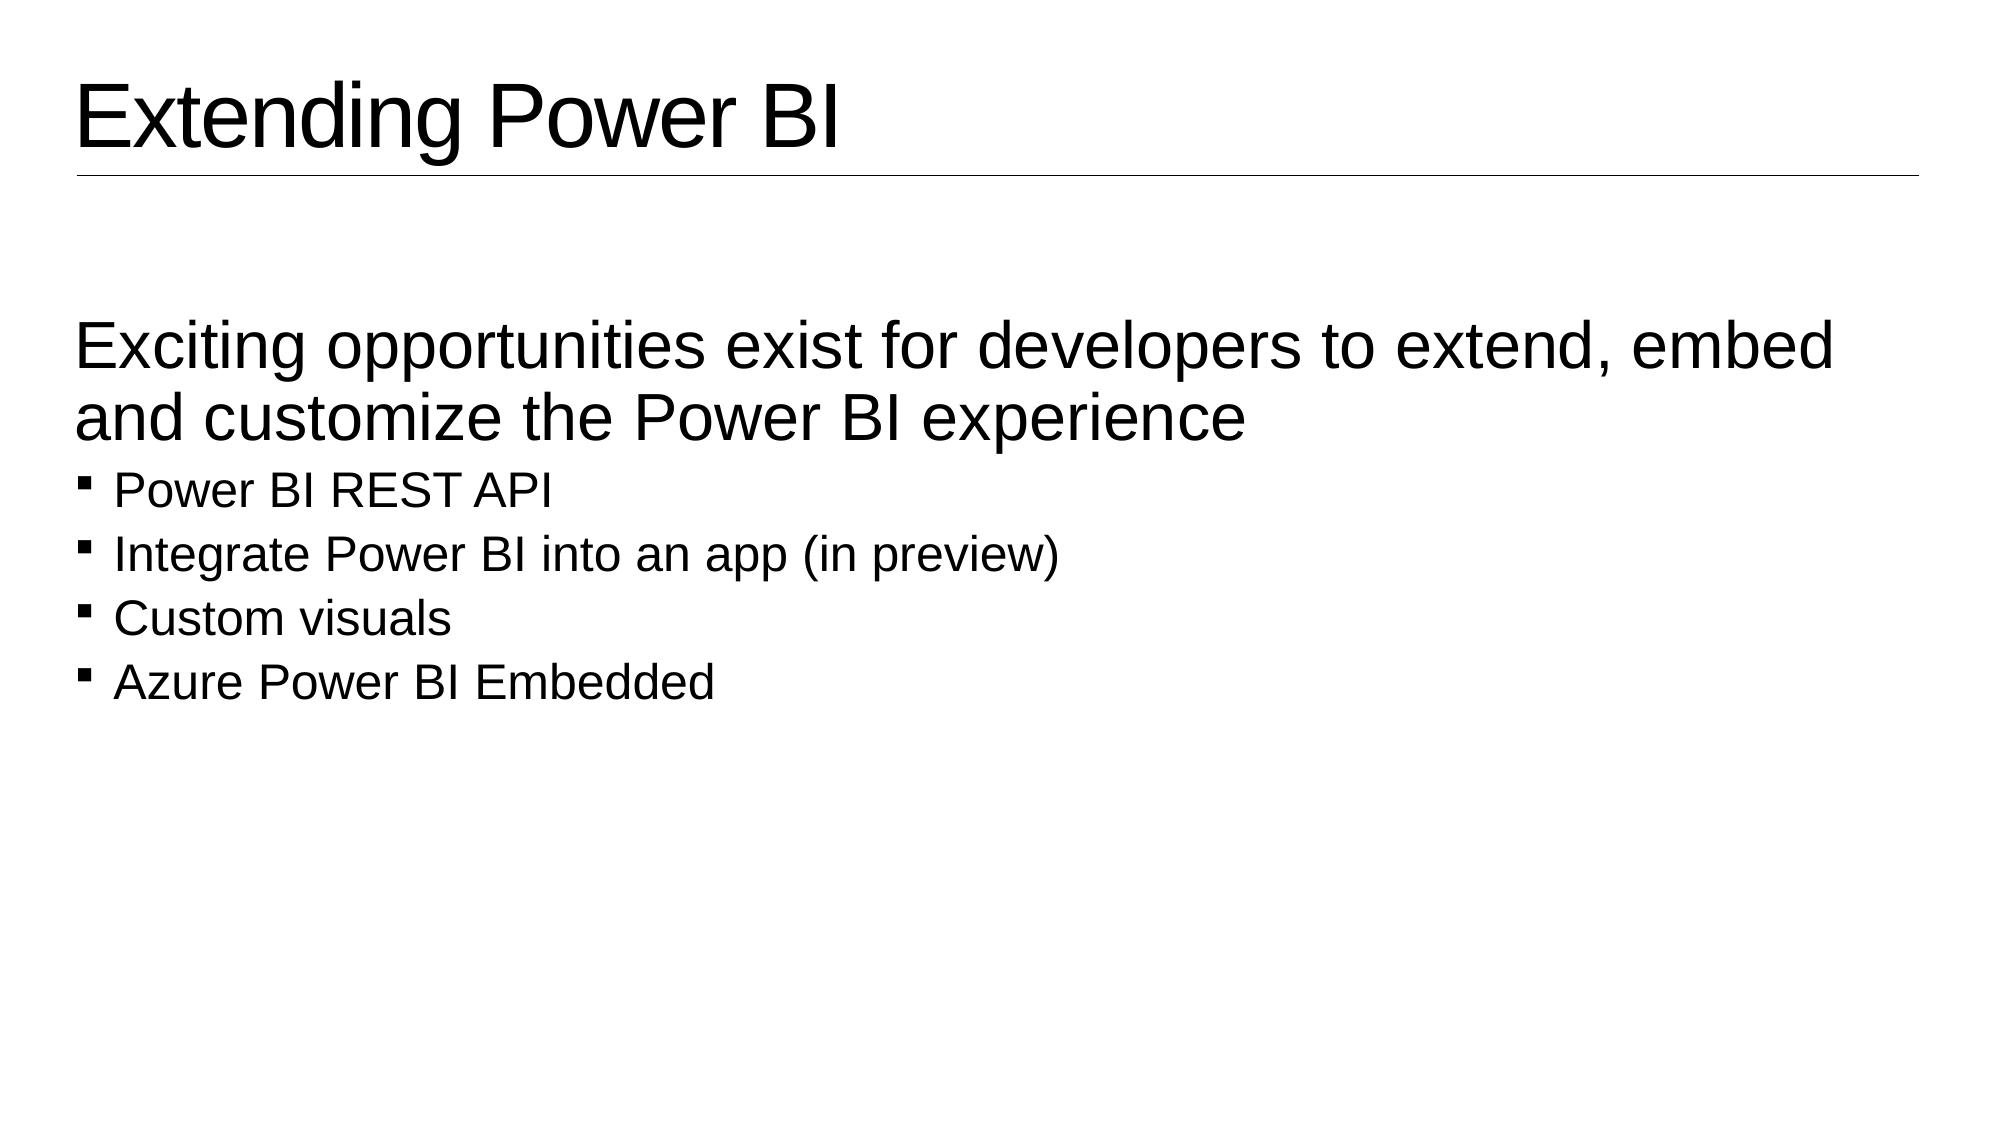

# Extending Power BI

Exciting opportunities exist for developers to extend, embed and customize the Power BI experience
Power BI REST API
Integrate Power BI into an app (in preview)
Custom visuals
Azure Power BI Embedded